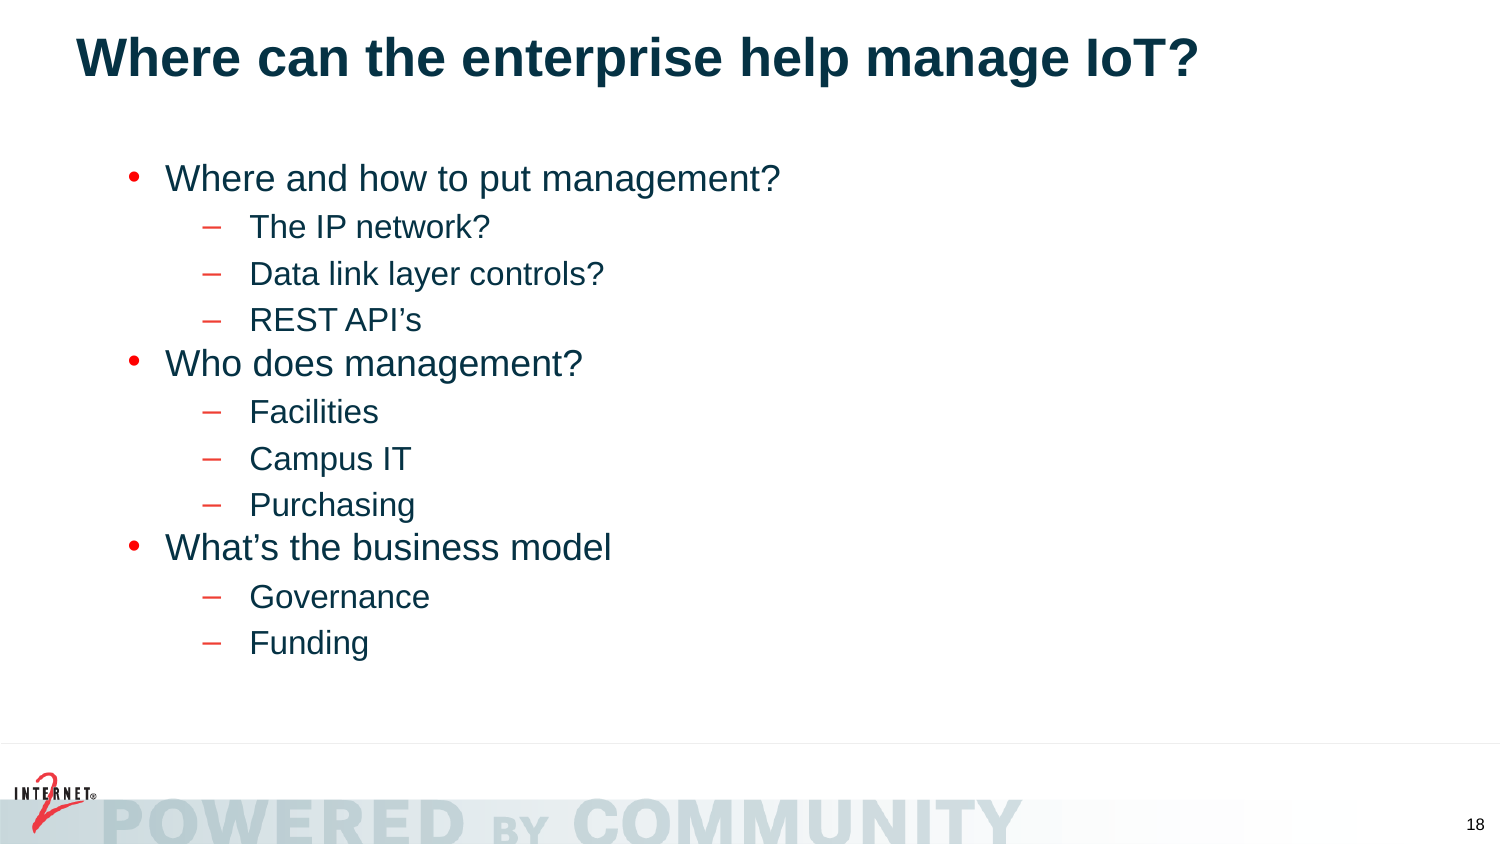

# Where can the enterprise help manage IoT?
Where and how to put management?
The IP network?
Data link layer controls?
REST API’s
Who does management?
Facilities
Campus IT
Purchasing
What’s the business model
Governance
Funding